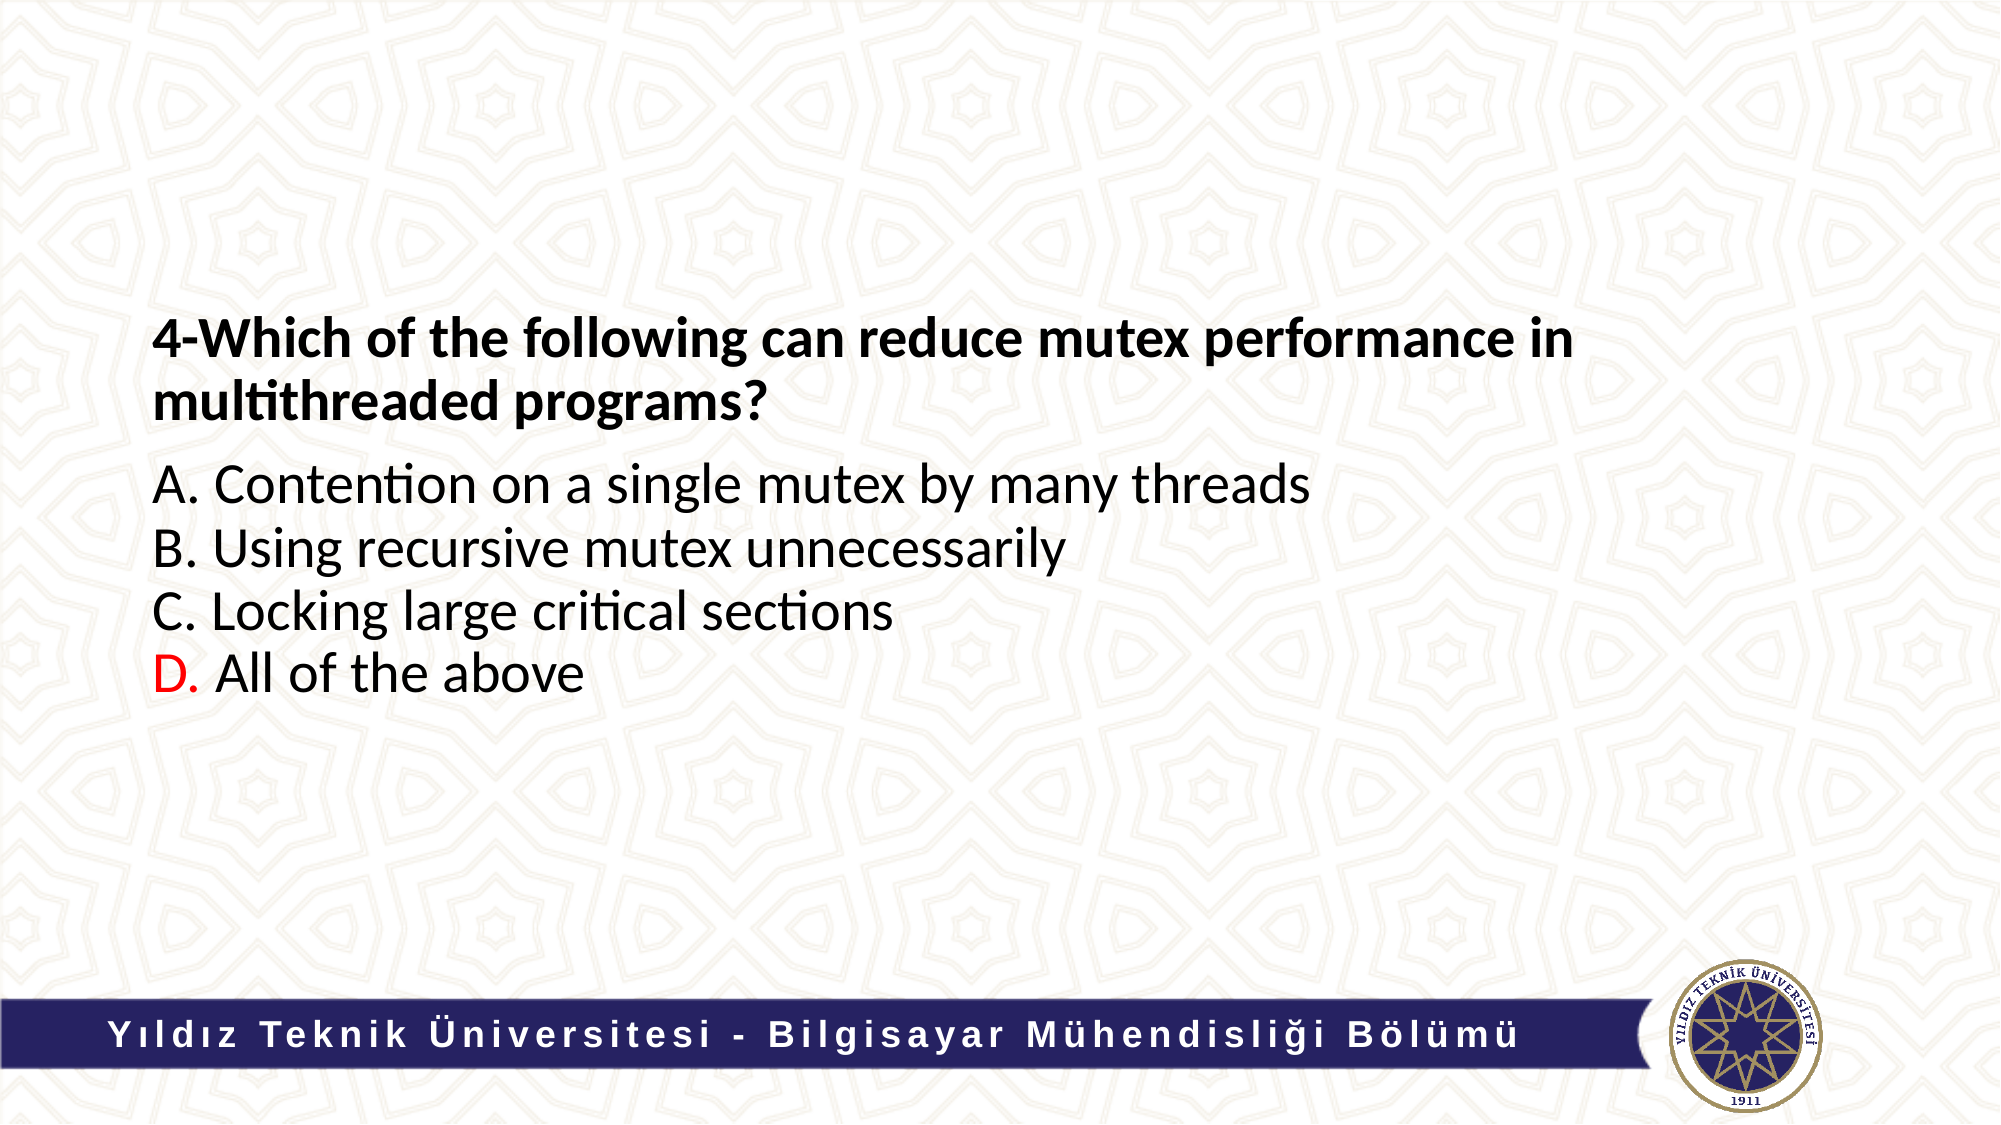

#
4-Which of the following can reduce mutex performance in multithreaded programs?
A. Contention on a single mutex by many threads
B. Using recursive mutex unnecessarily
C. Locking large critical sections
D. All of the above

Yıldız Teknik Üniversitesi - Bilgisayar Mühendisliği Bölümü